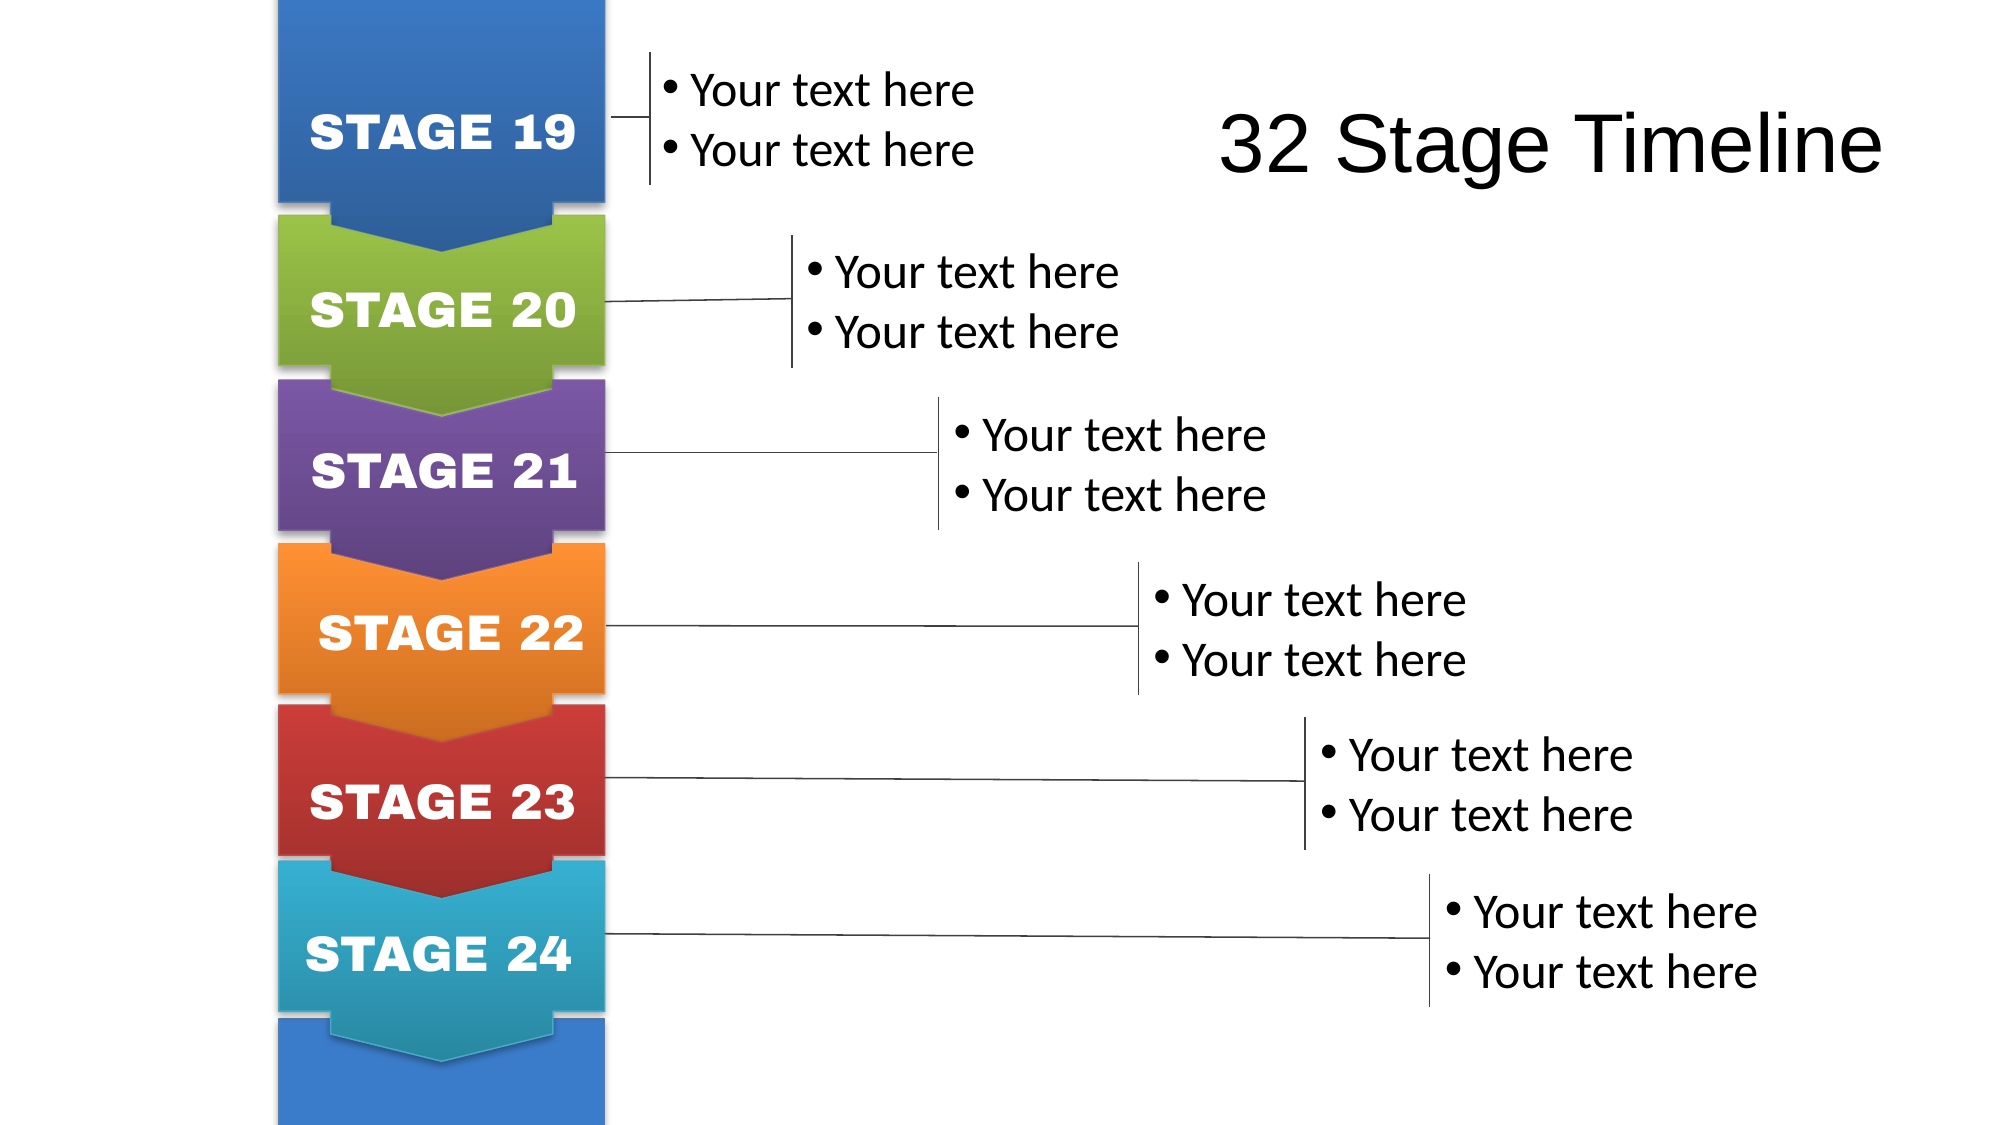

Your text here
 Your text here
STAGE 19
# 32 Stage Timeline

 Your text here
 Your text here
STAGE 20

 Your text here
 Your text here
STAGE 21

 Your text here
 Your text here
STAGE 22

 Your text here
 Your text here
STAGE 23

 Your text here
 Your text here
STAGE 24